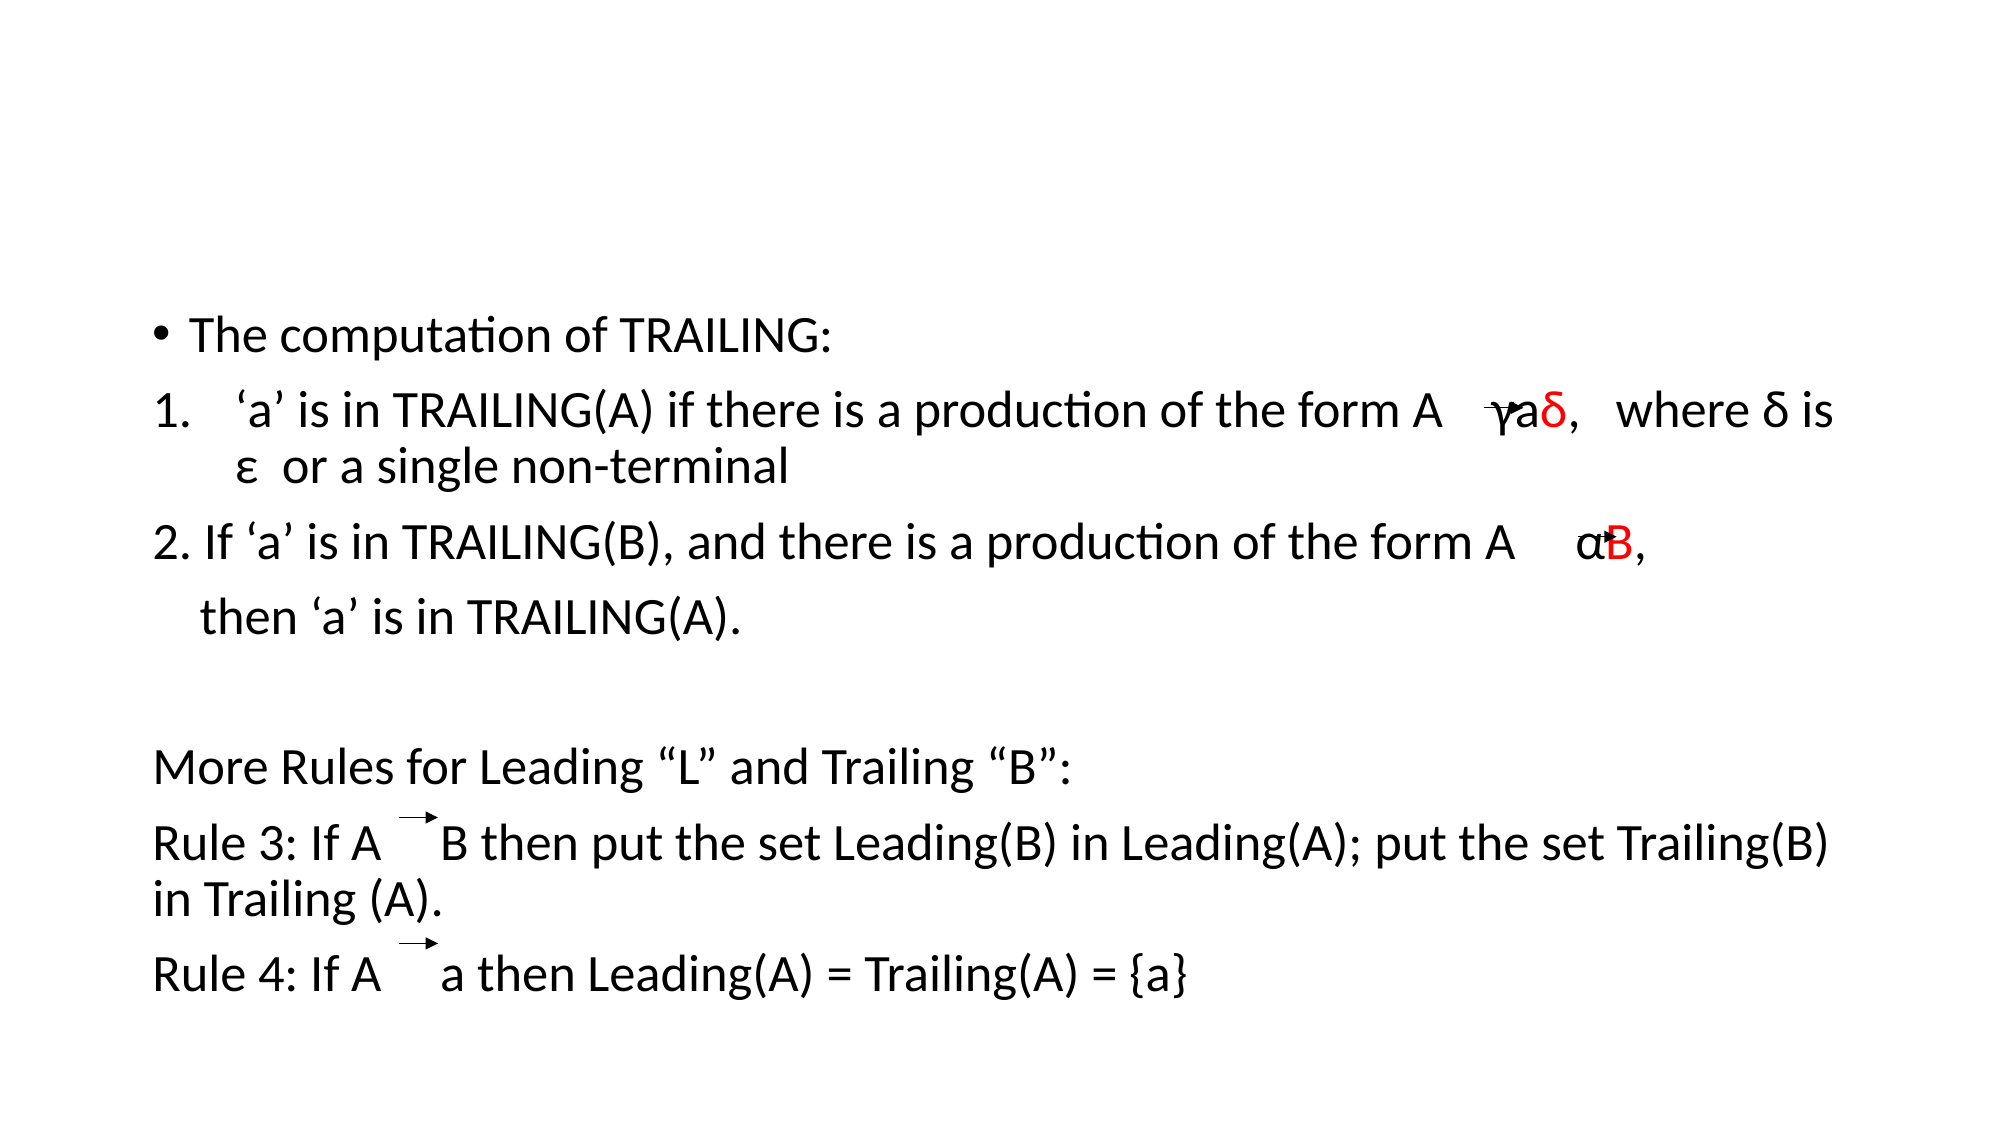

The computation of TRAILING:
‘a’ is in TRAILING(A) if there is a production of the form A    γaδ,   where δ is ε  or a single non-terminal
2. If ‘a’ is in TRAILING(B), and there is a production of the form A     αB,
    then ‘a’ is in TRAILING(A).

More Rules for Leading “L” and Trailing “B”:
Rule 3: If A     B then put the set Leading(B) in Leading(A); put the set Trailing(B) in Trailing (A).
Rule 4: If A     a then Leading(A) = Trailing(A) = {a}